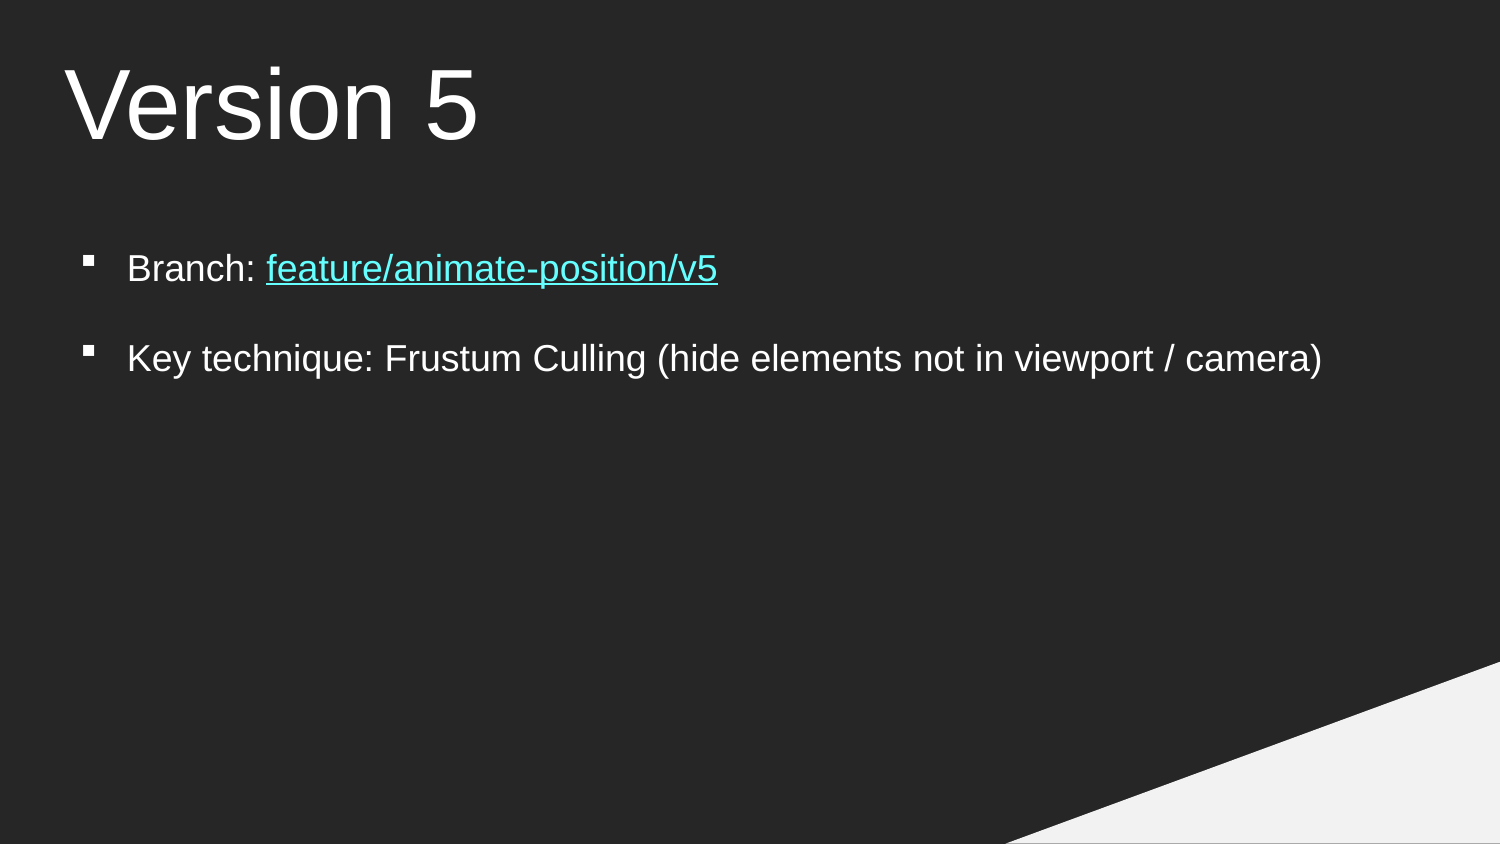

Version 5
Branch: feature/animate-position/v5
Key technique: Frustum Culling (hide elements not in viewport / camera)